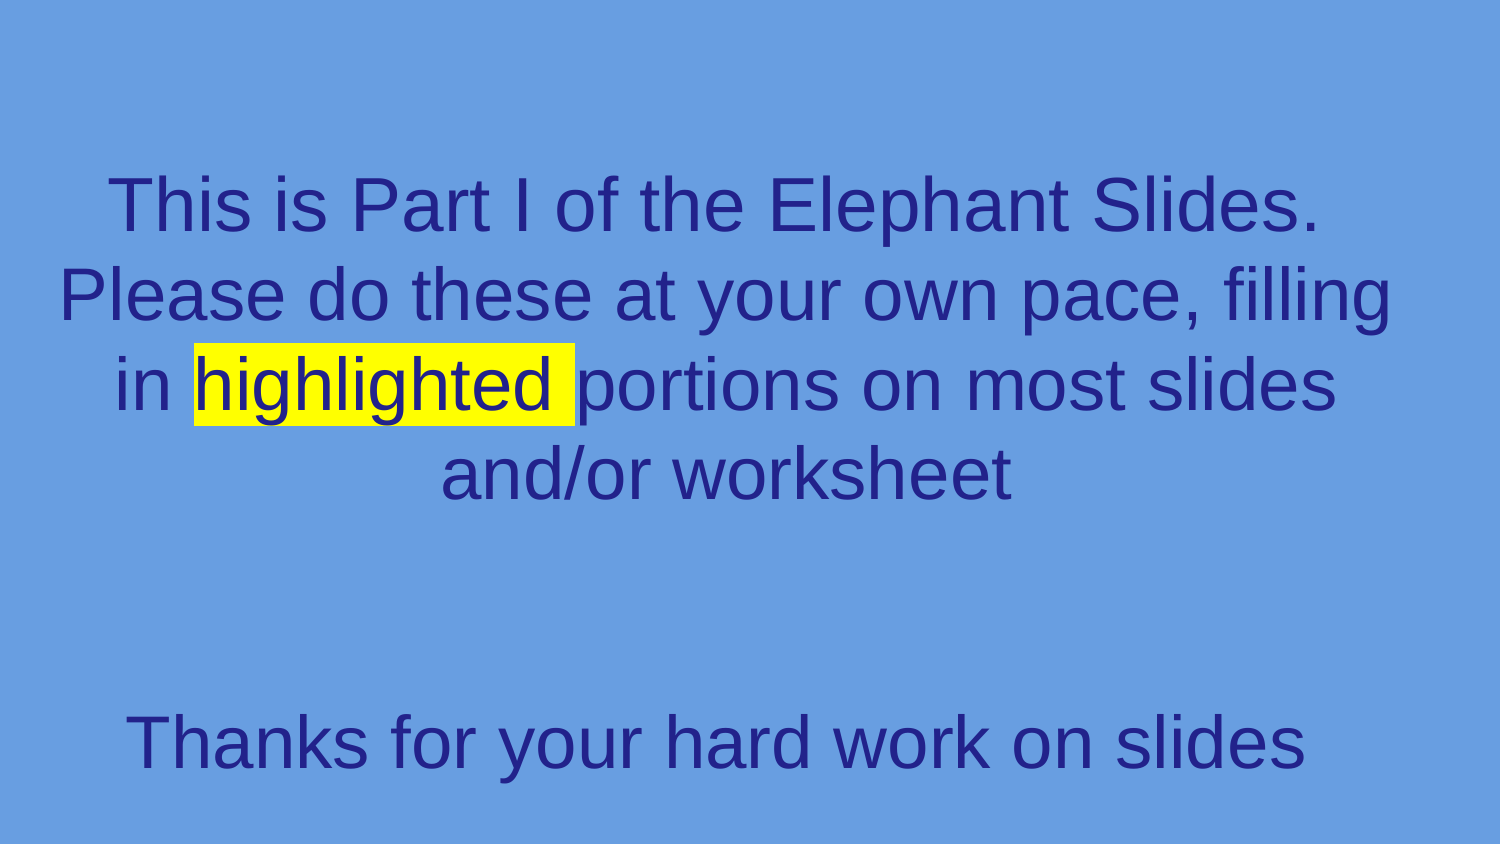

# This is Part I of the Elephant Slides.
Please do these at your own pace, filling in highlighted portions on most slides and/or worksheet

Thanks for your hard work on slides